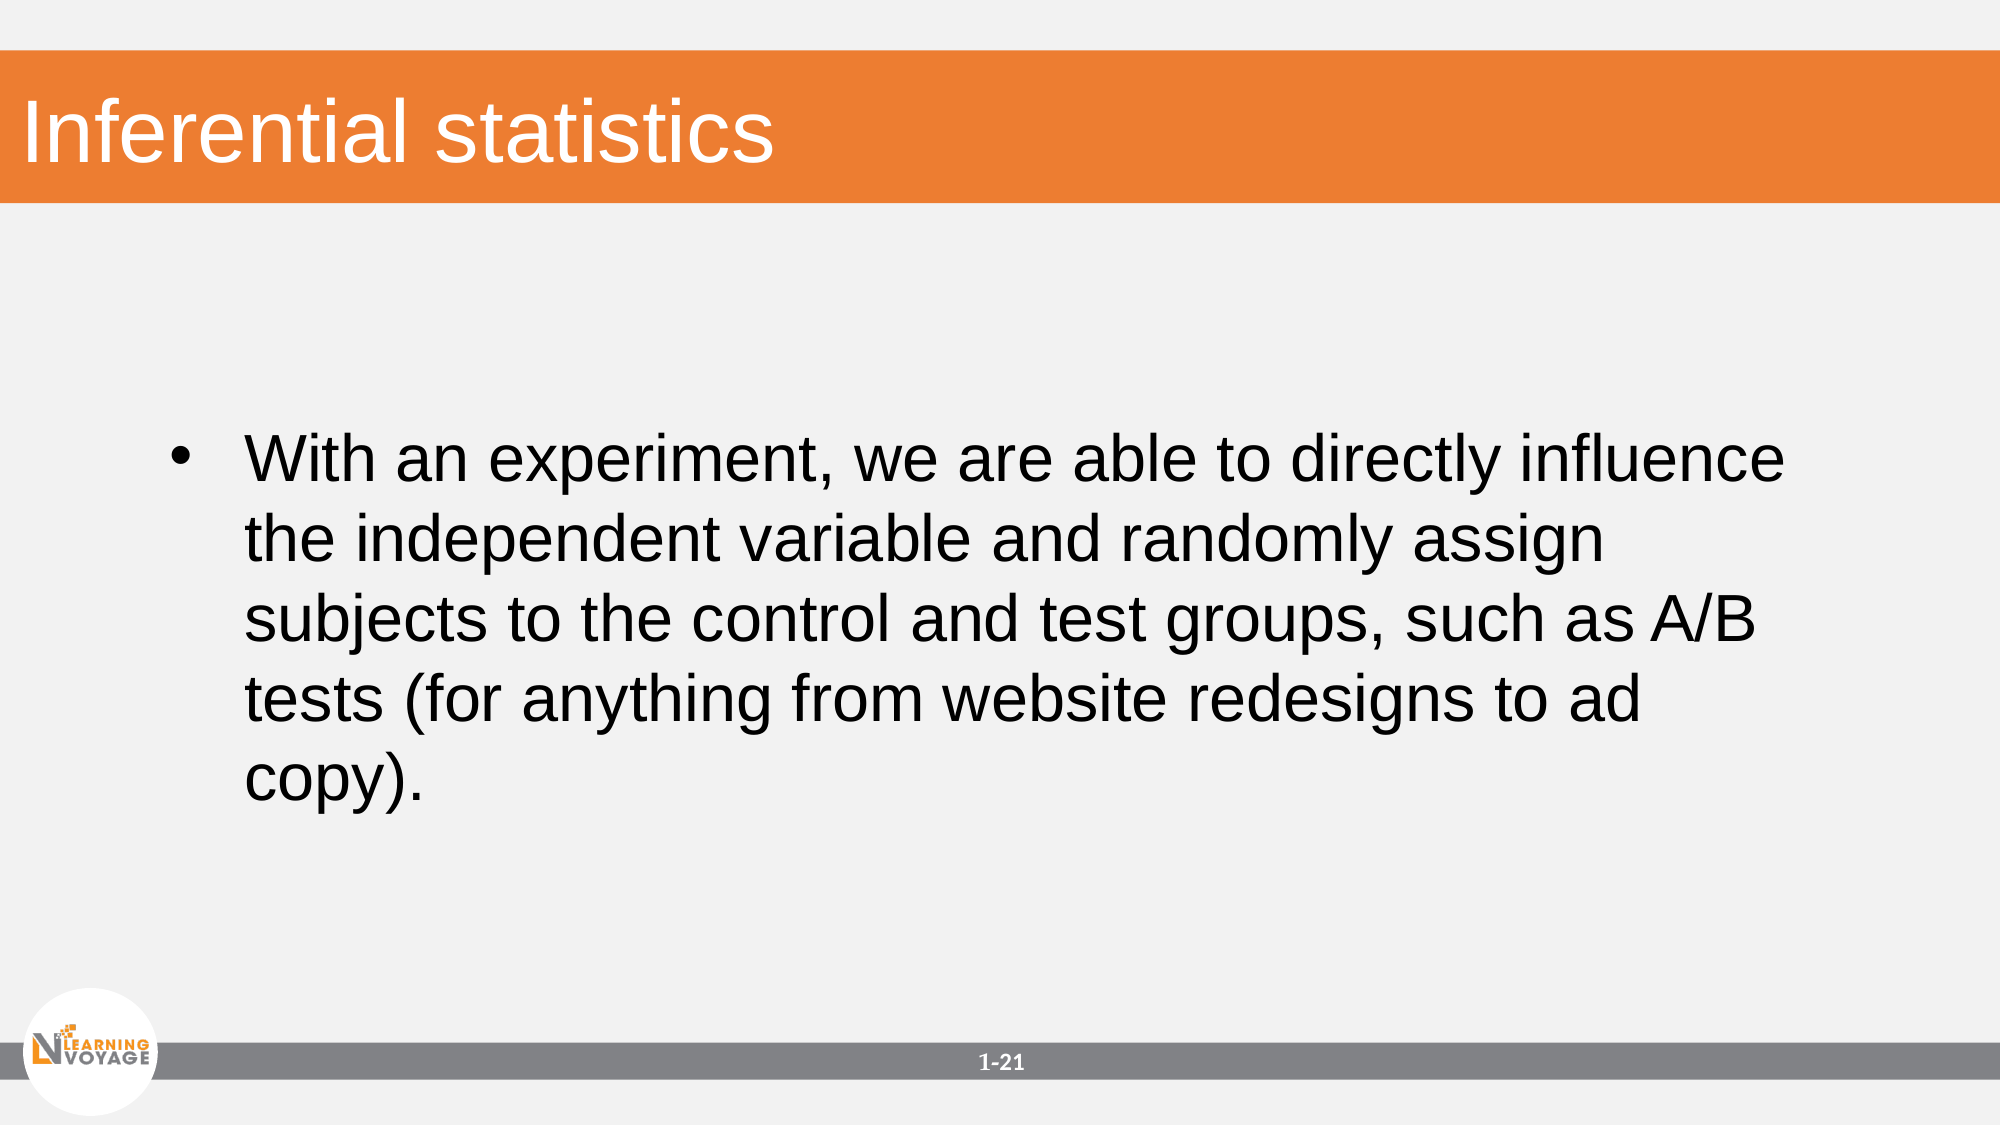

Inferential statistics
With an experiment, we are able to directly influence the independent variable and randomly assign subjects to the control and test groups, such as A/B tests (for anything from website redesigns to ad copy).
1-21